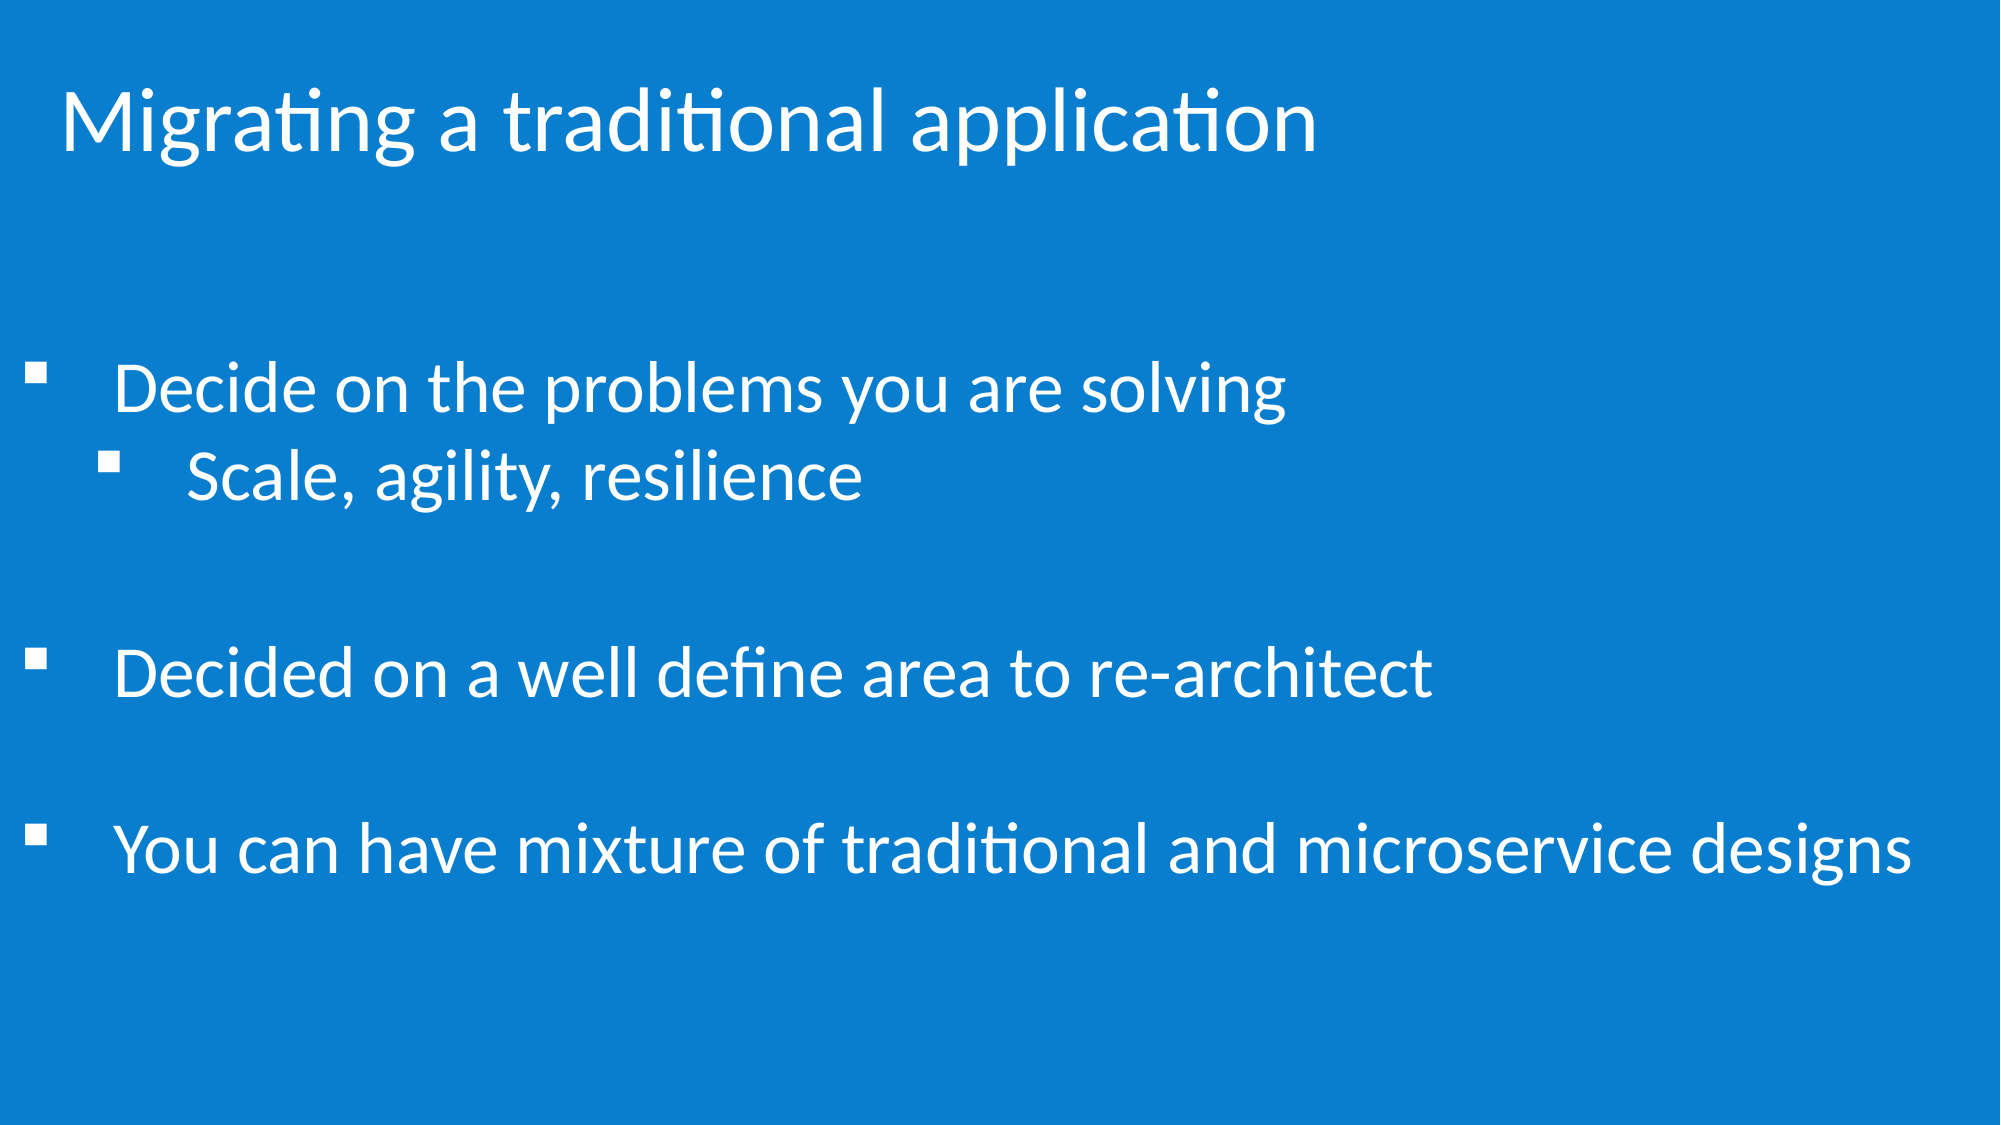

# Migrating a traditional application
Decide on the problems you are solving
Scale, agility, resilience

Decided on a well define area to re-architect

You can have mixture of traditional and microservice designs